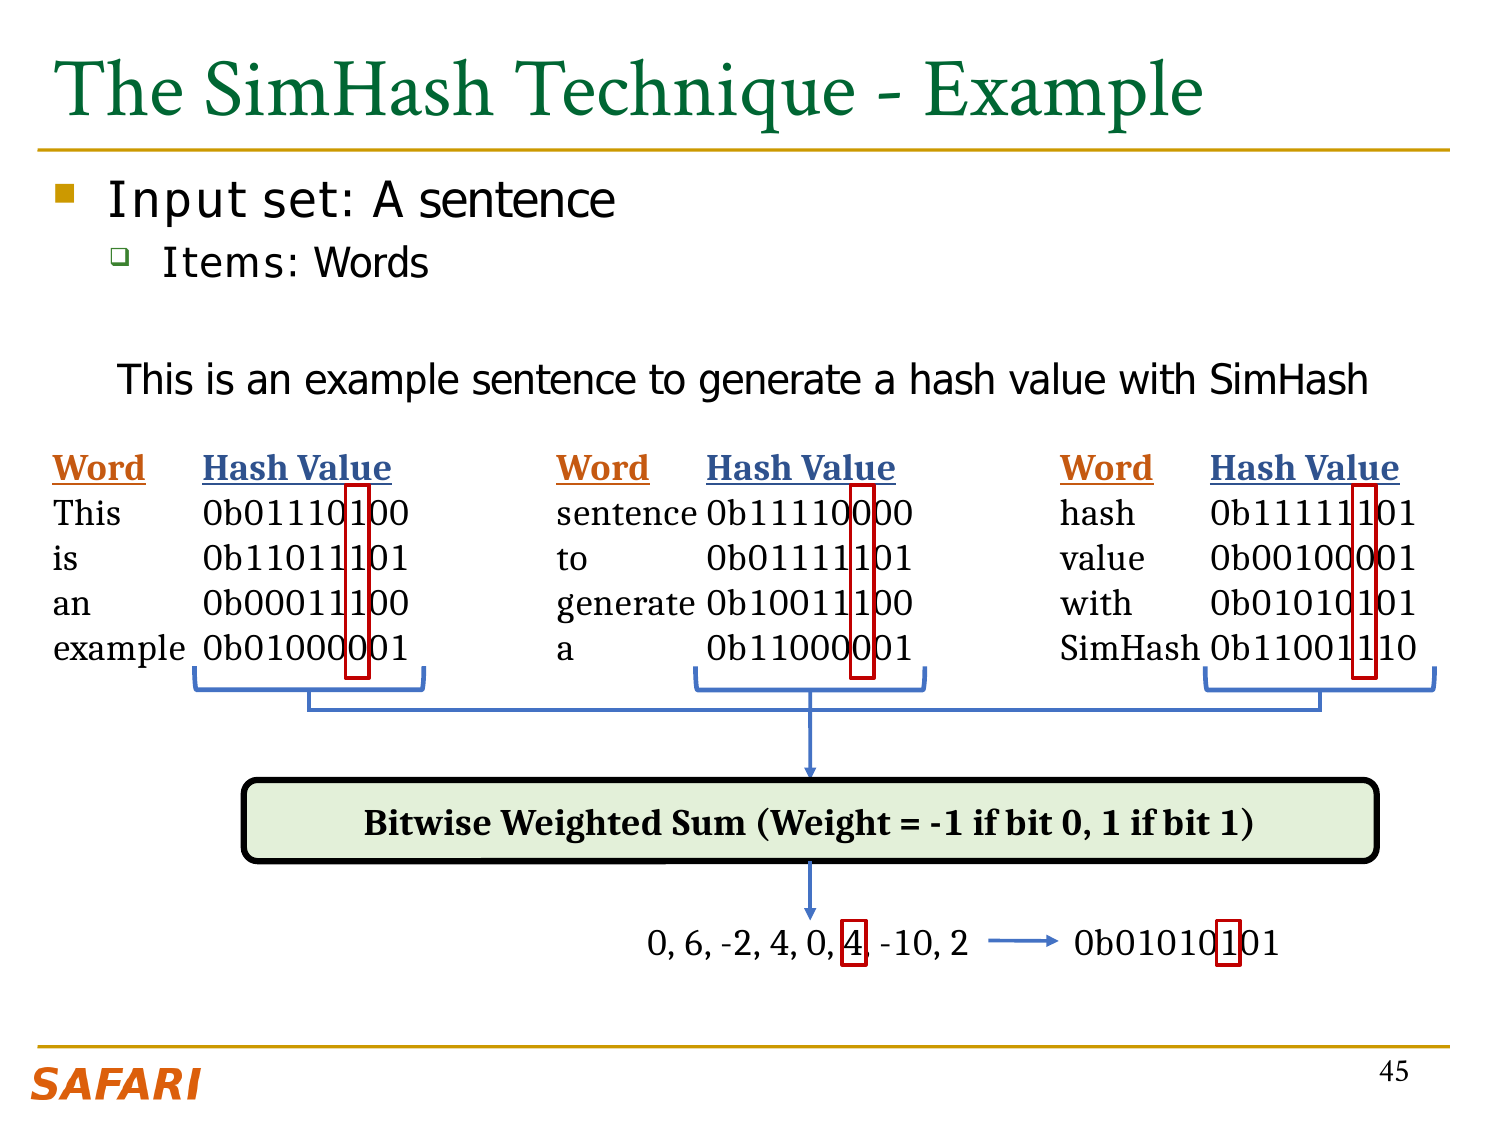

# The SimHash Technique - Example
Input set: A sentence
Items: Words

This is an example sentence to generate a hash value with SimHash
Word	Hash Value
This	0b01110100
is	0b11011101
an	0b00011100
example	0b01000001
Word	Hash Value
sentence	0b11110000
to	0b01111101
generate	0b10011100
a	0b11000001
Word	Hash Value
hash	0b11111101
value	0b00100001
with	0b01010101
SimHash	0b11001110

Bitwise Weighted Sum (Weight = -1 if bit 0, 1 if bit 1)
0, 6, -2, 4, 0, 4, -10, 2
0b01010101

45